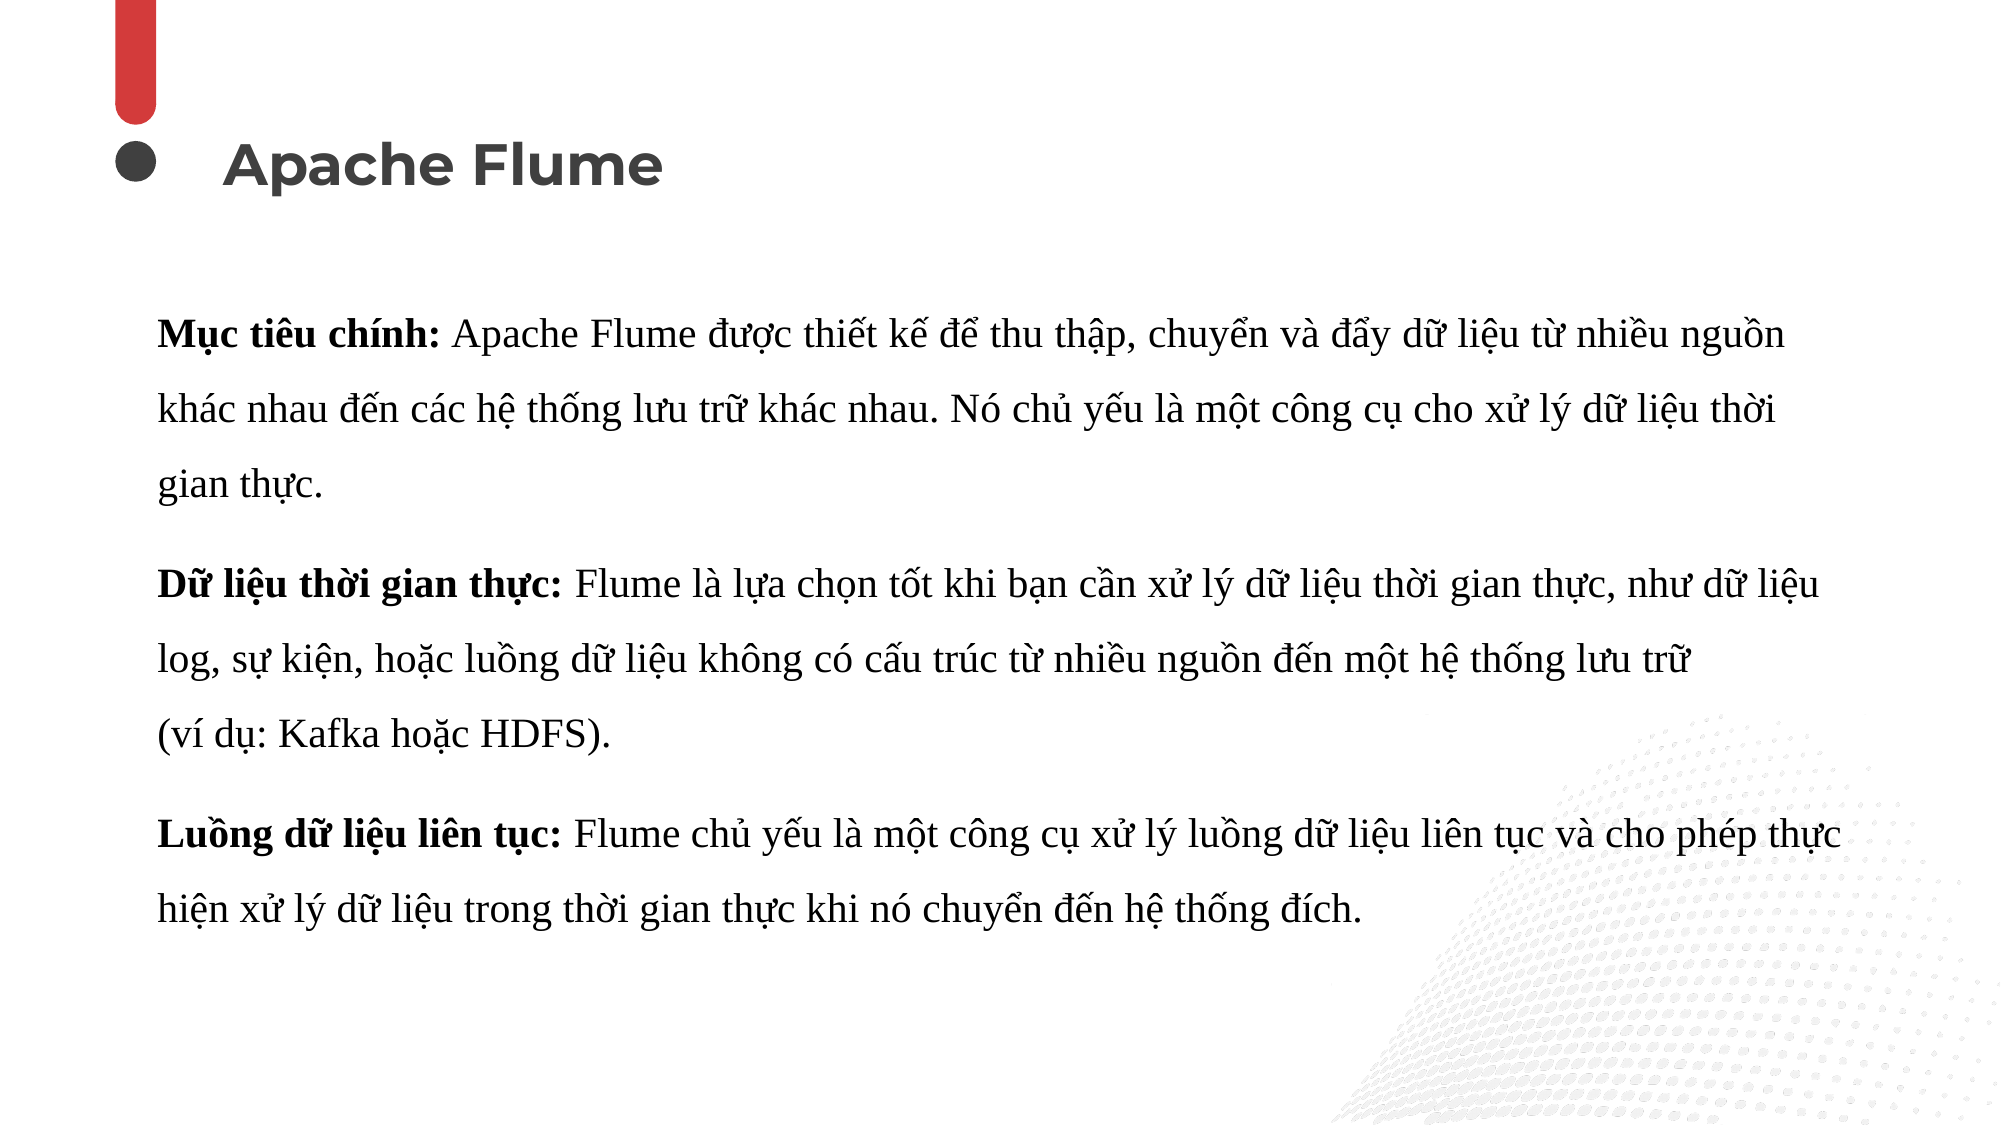

Apache Flume
Mục tiêu chính: Apache Flume được thiết kế để thu thập, chuyển và đẩy dữ liệu từ nhiều nguồn      khác nhau đến các hệ thống lưu trữ khác nhau. Nó chủ yếu là một công cụ cho xử lý dữ liệu thời       gian thực.
Dữ liệu thời gian thực: Flume là lựa chọn tốt khi bạn cần xử lý dữ liệu thời gian thực, như dữ liệu   log, sự kiện, hoặc luồng dữ liệu không có cấu trúc từ nhiều nguồn đến một hệ thống lưu trữ               (ví dụ: Kafka hoặc HDFS).
Luồng dữ liệu liên tục: Flume chủ yếu là một công cụ xử lý luồng dữ liệu liên tục và cho phép thực hiện xử lý dữ liệu trong thời gian thực khi nó chuyển đến hệ thống đích.